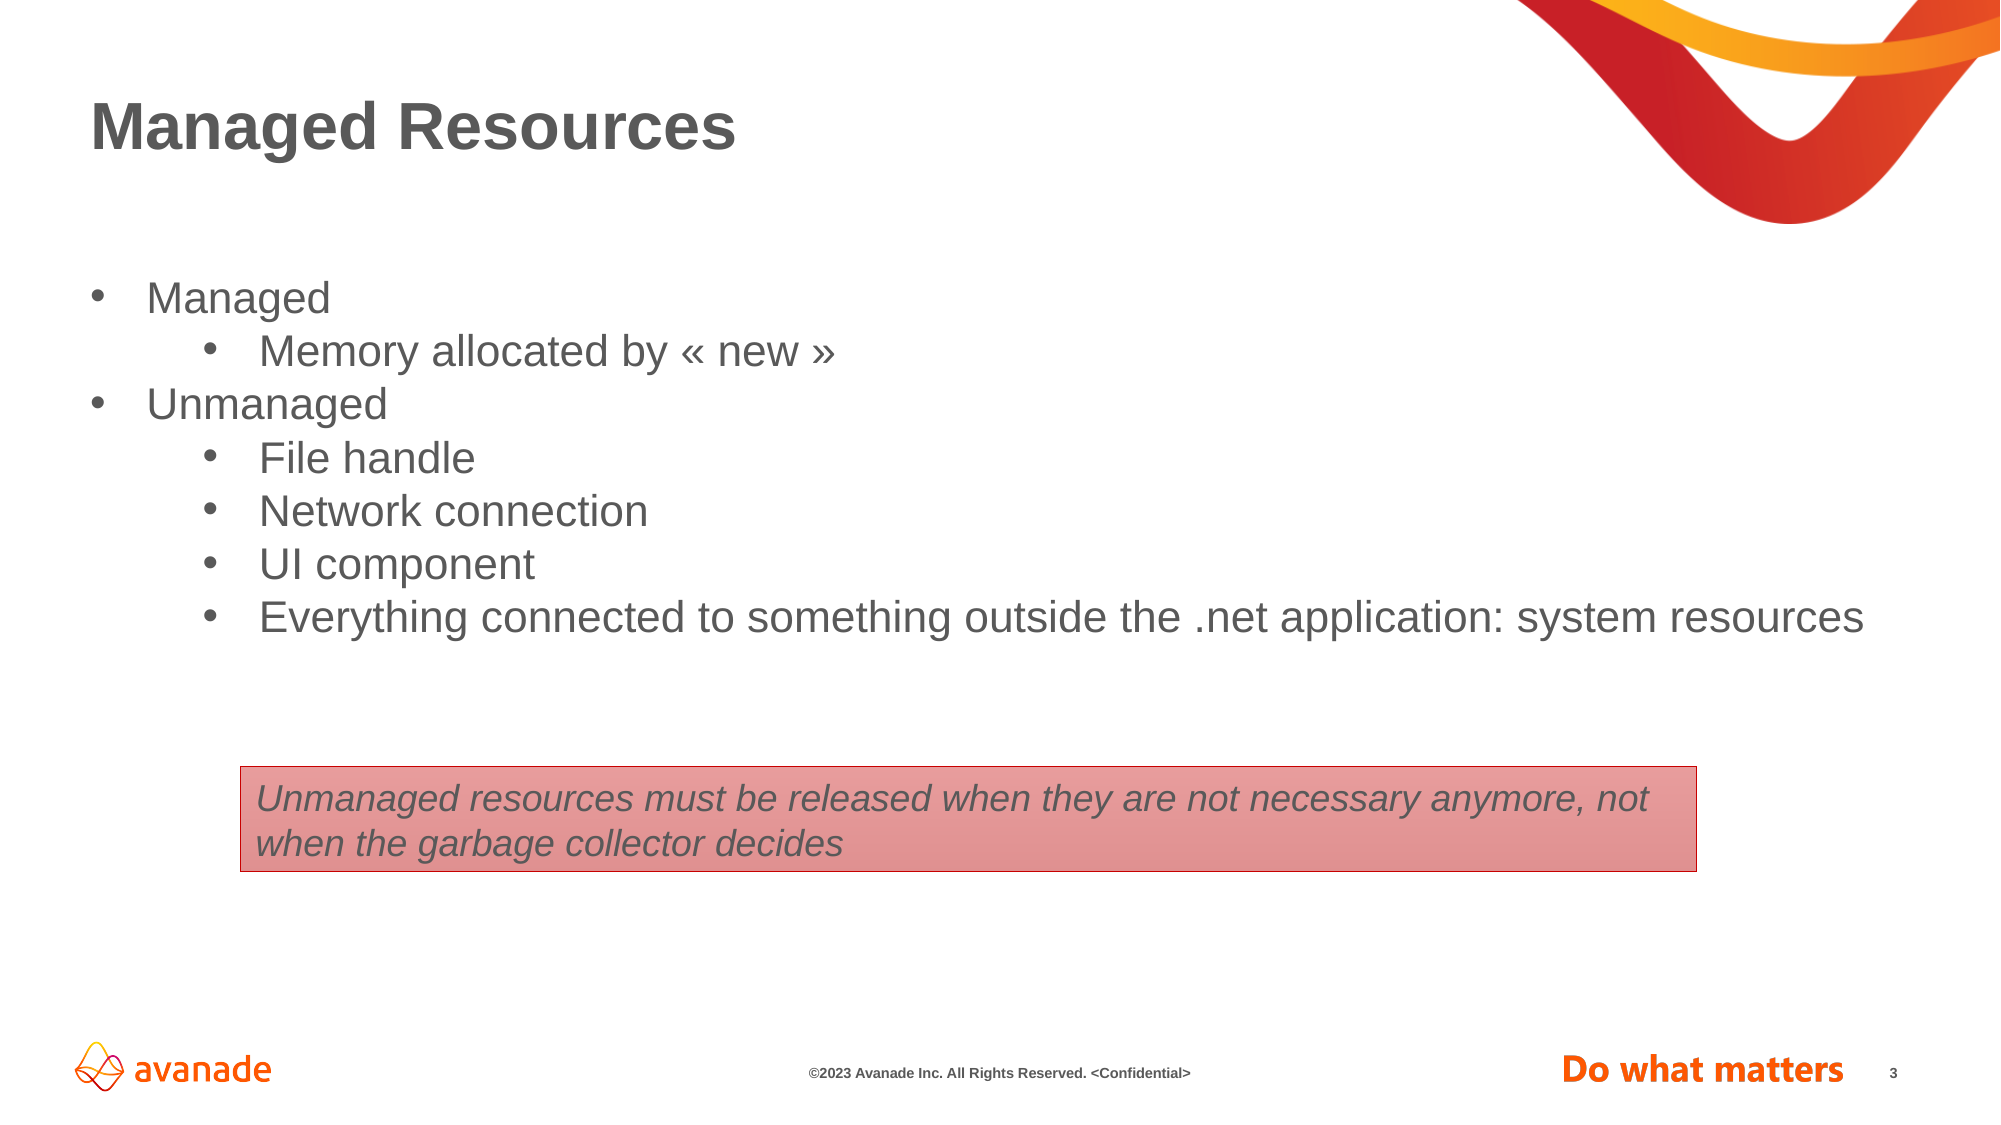

# Managed Resources
Managed
Memory allocated by « new »
Unmanaged
File handle
Network connection
UI component
Everything connected to something outside the .net application: system resources
Unmanaged resources must be released when they are not necessary anymore, not when the garbage collector decides
3